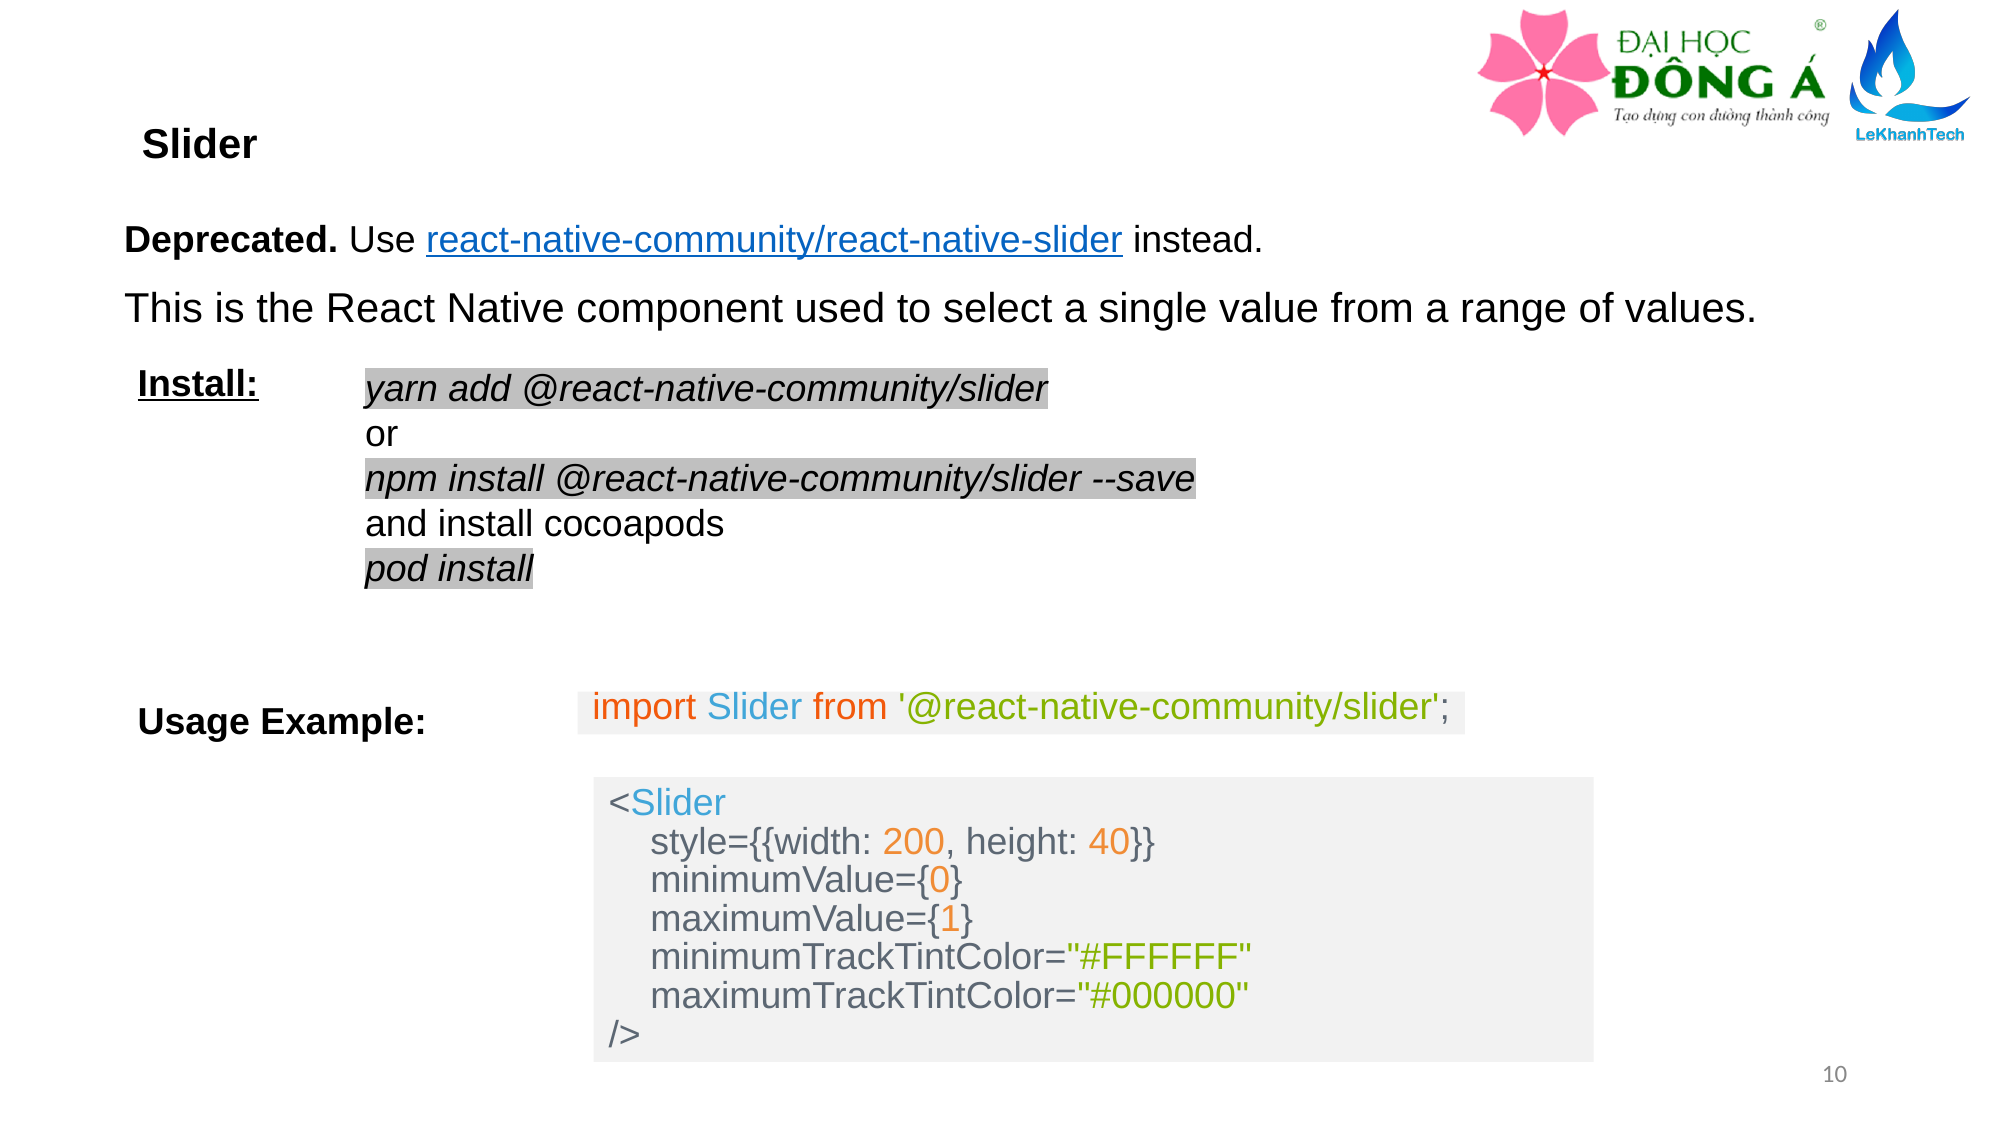

Slider
Deprecated. Use react-native-community/react-native-slider instead.
This is the React Native component used to select a single value from a range of values.
Install:
yarn add @react-native-community/slider
or
npm install @react-native-community/slider --save
and install cocoapods
pod install

Usage Example:
import Slider from '@react-native-community/slider';
<Slider
    style={{width: 200, height: 40}}
    minimumValue={0}
    maximumValue={1}
    minimumTrackTintColor="#FFFFFF"
    maximumTrackTintColor="#000000"
/>
10